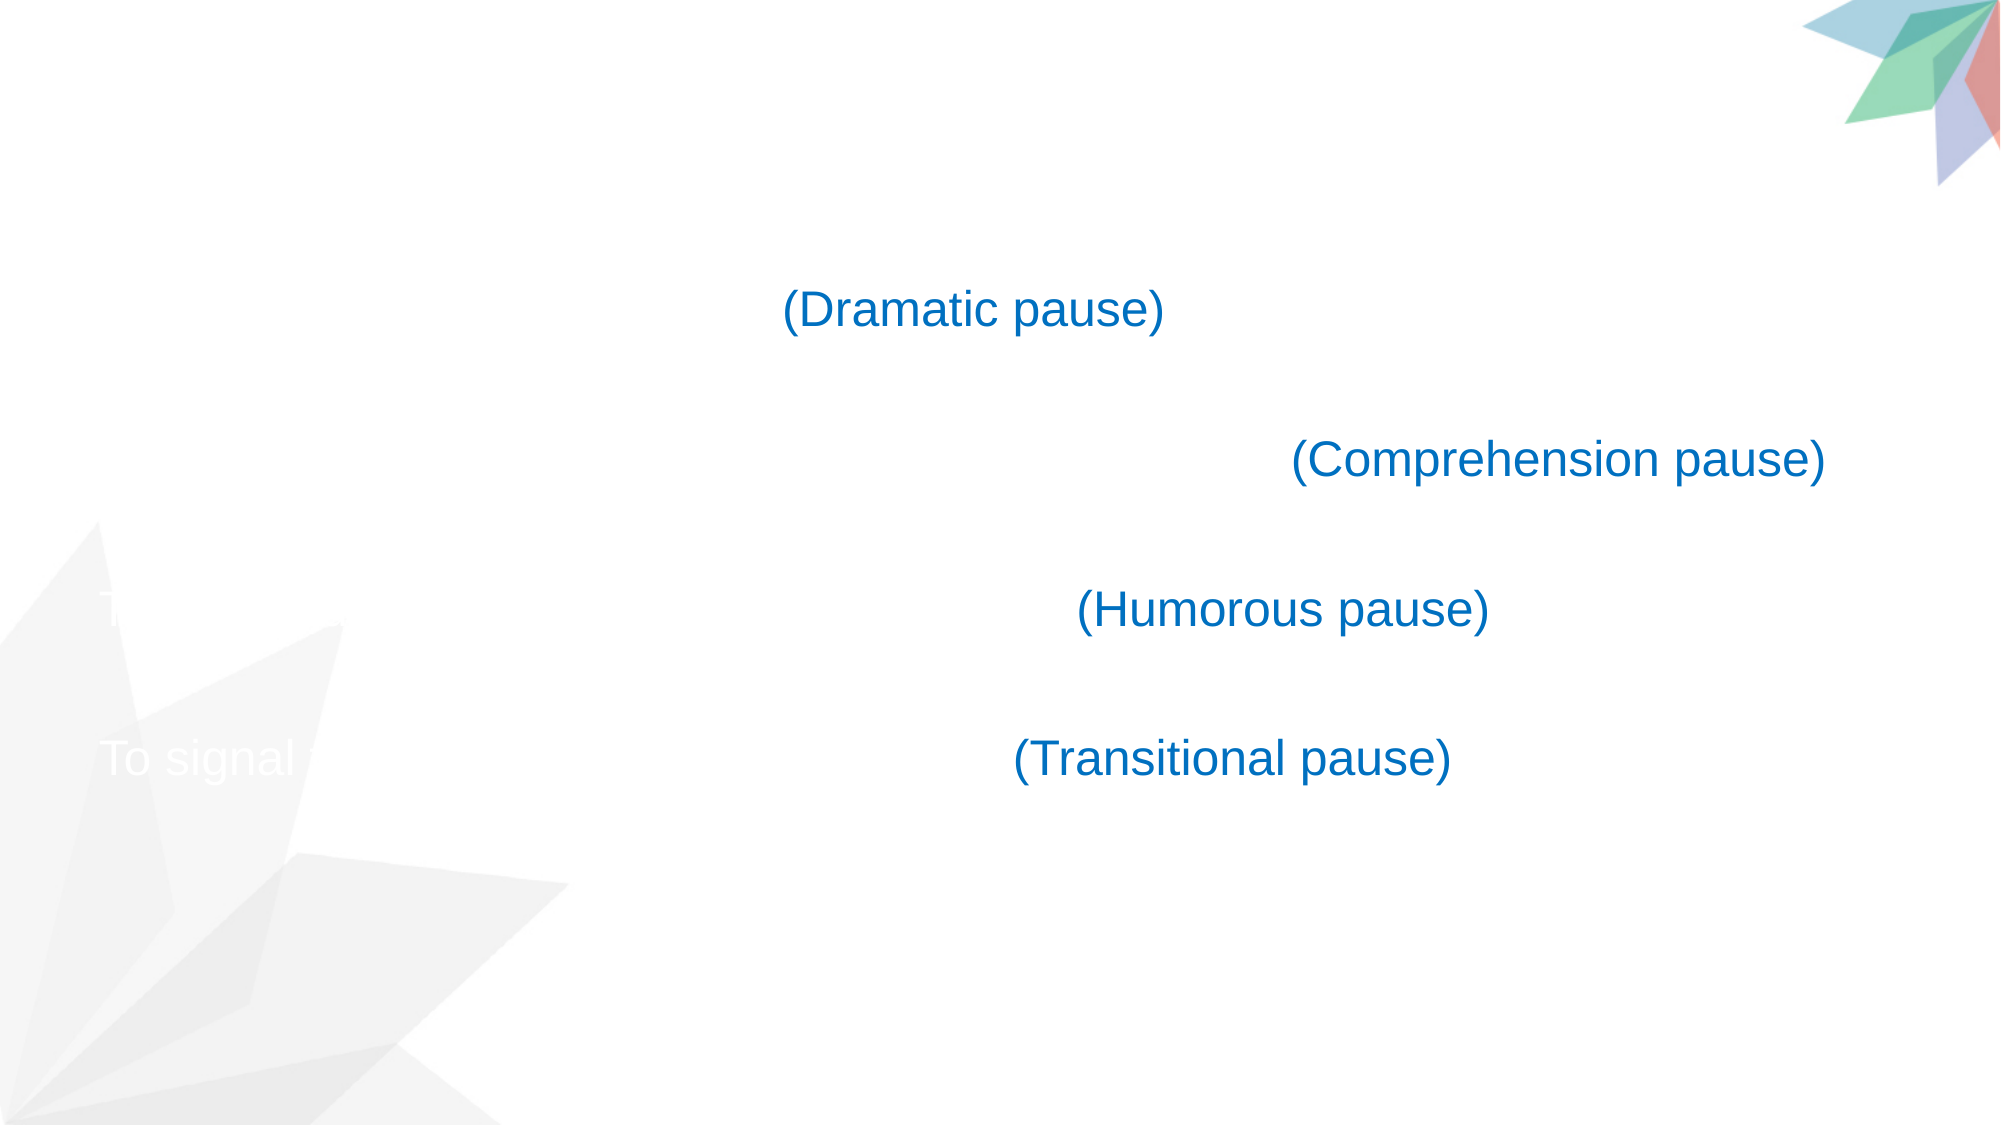

# Power of the Pause
To add dramatic effect and build connection with the audience when accompanied with eye contact (Dramatic pause)

To allow the audience time to process the information (Comprehension pause)

To allow audience to process the jokes/quip (Humorous pause)

To signal transition to the next point/slide (Transitional pause)